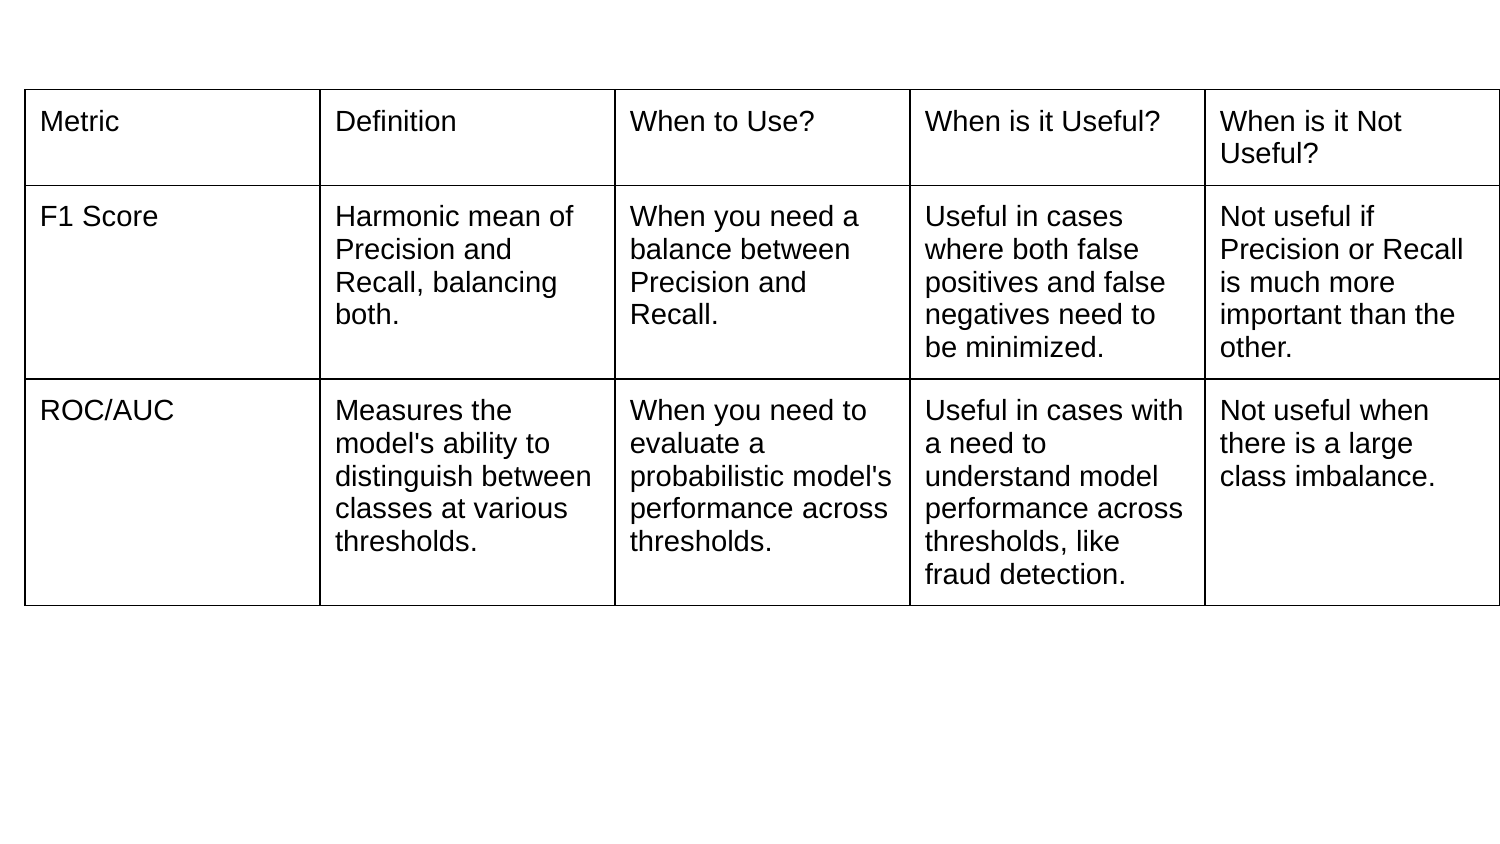

| Metric | Definition | When to Use? | When is it Useful? | When is it Not Useful? |
| --- | --- | --- | --- | --- |
| F1 Score | Harmonic mean of Precision and Recall, balancing both. | When you need a balance between Precision and Recall. | Useful in cases where both false positives and false negatives need to be minimized. | Not useful if Precision or Recall is much more important than the other. |
| ROC/AUC | Measures the model's ability to distinguish between classes at various thresholds. | When you need to evaluate a probabilistic model's performance across thresholds. | Useful in cases with a need to understand model performance across thresholds, like fraud detection. | Not useful when there is a large class imbalance. |